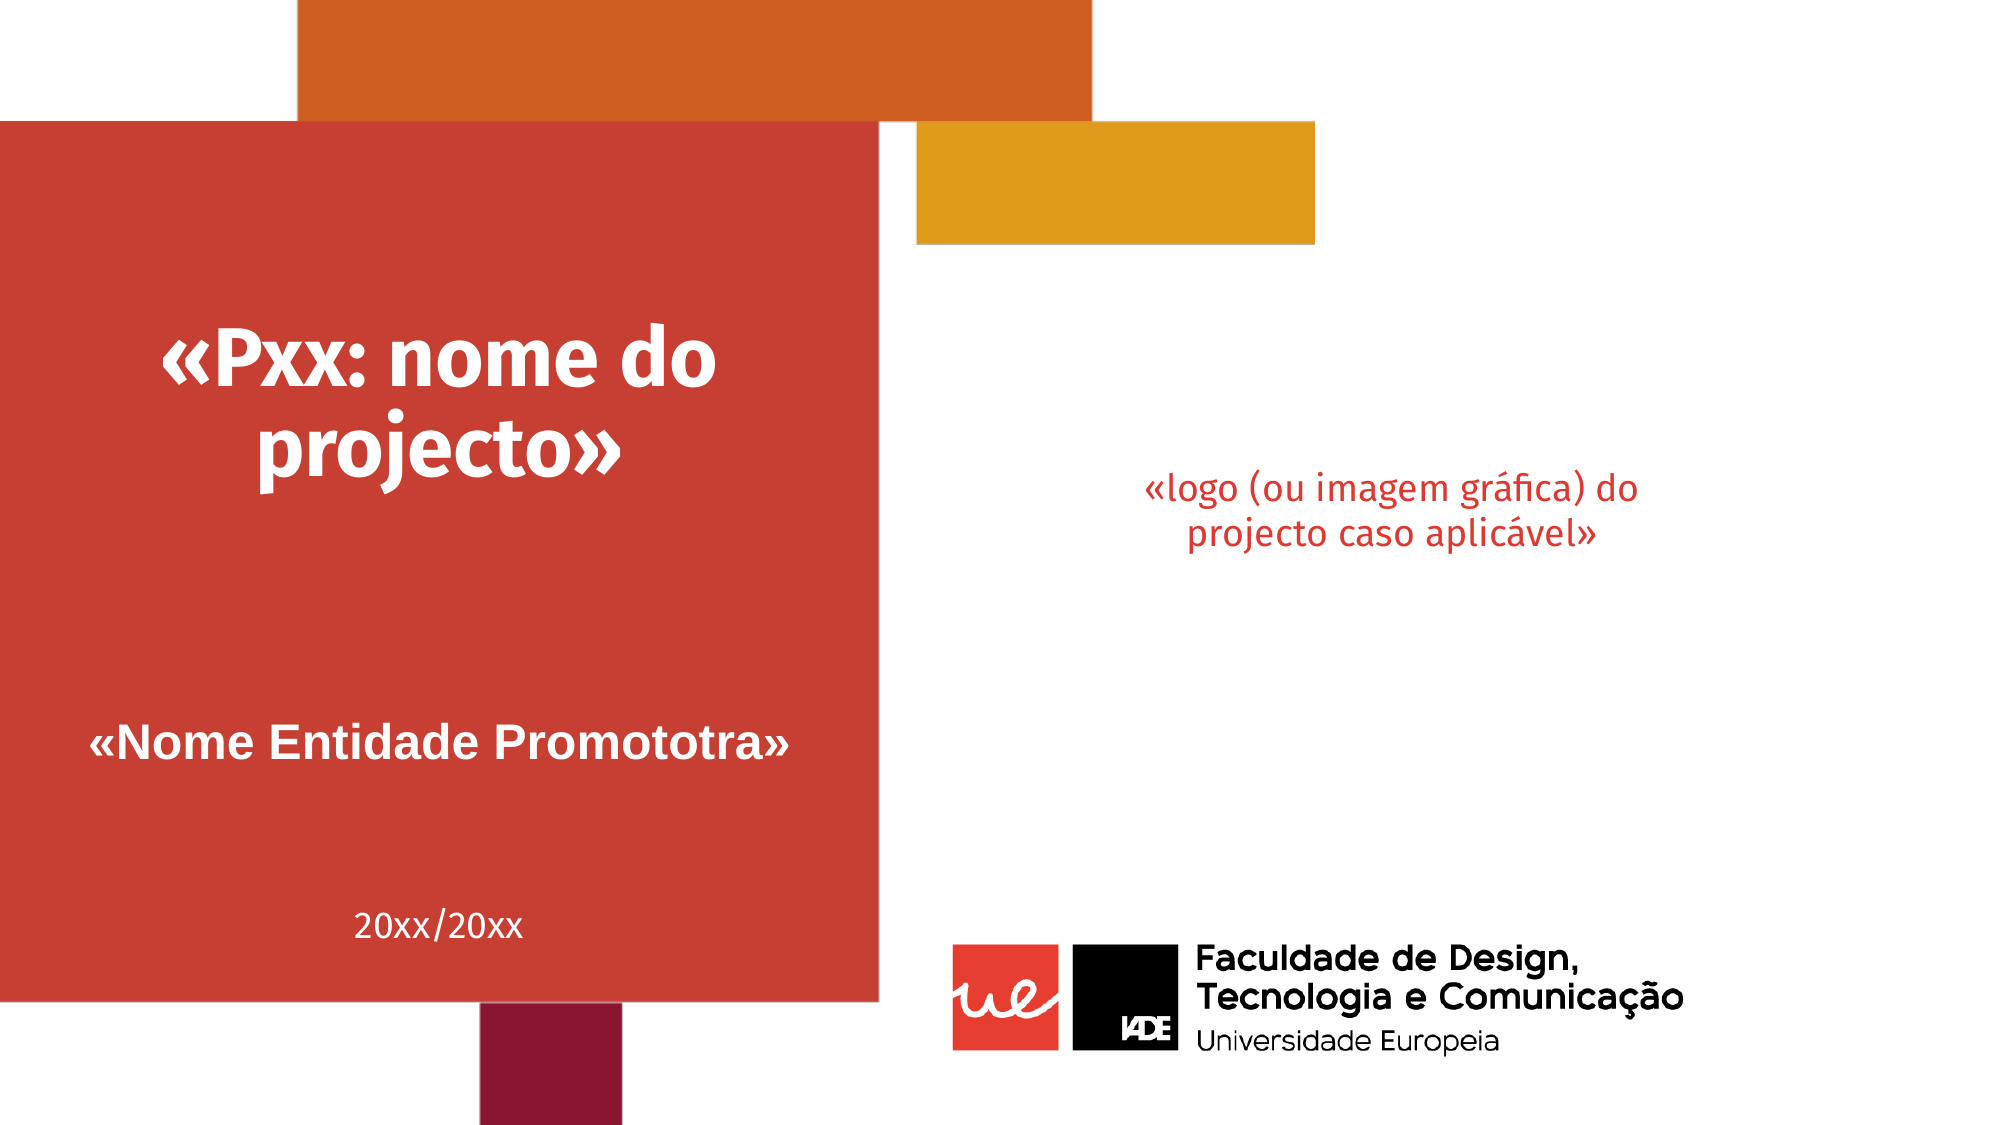

# «Pxx: nome do projecto»
«logo (ou imagem gráfica) do projecto caso aplicável»
«Nome Entidade Promototra»
20xx/20xx